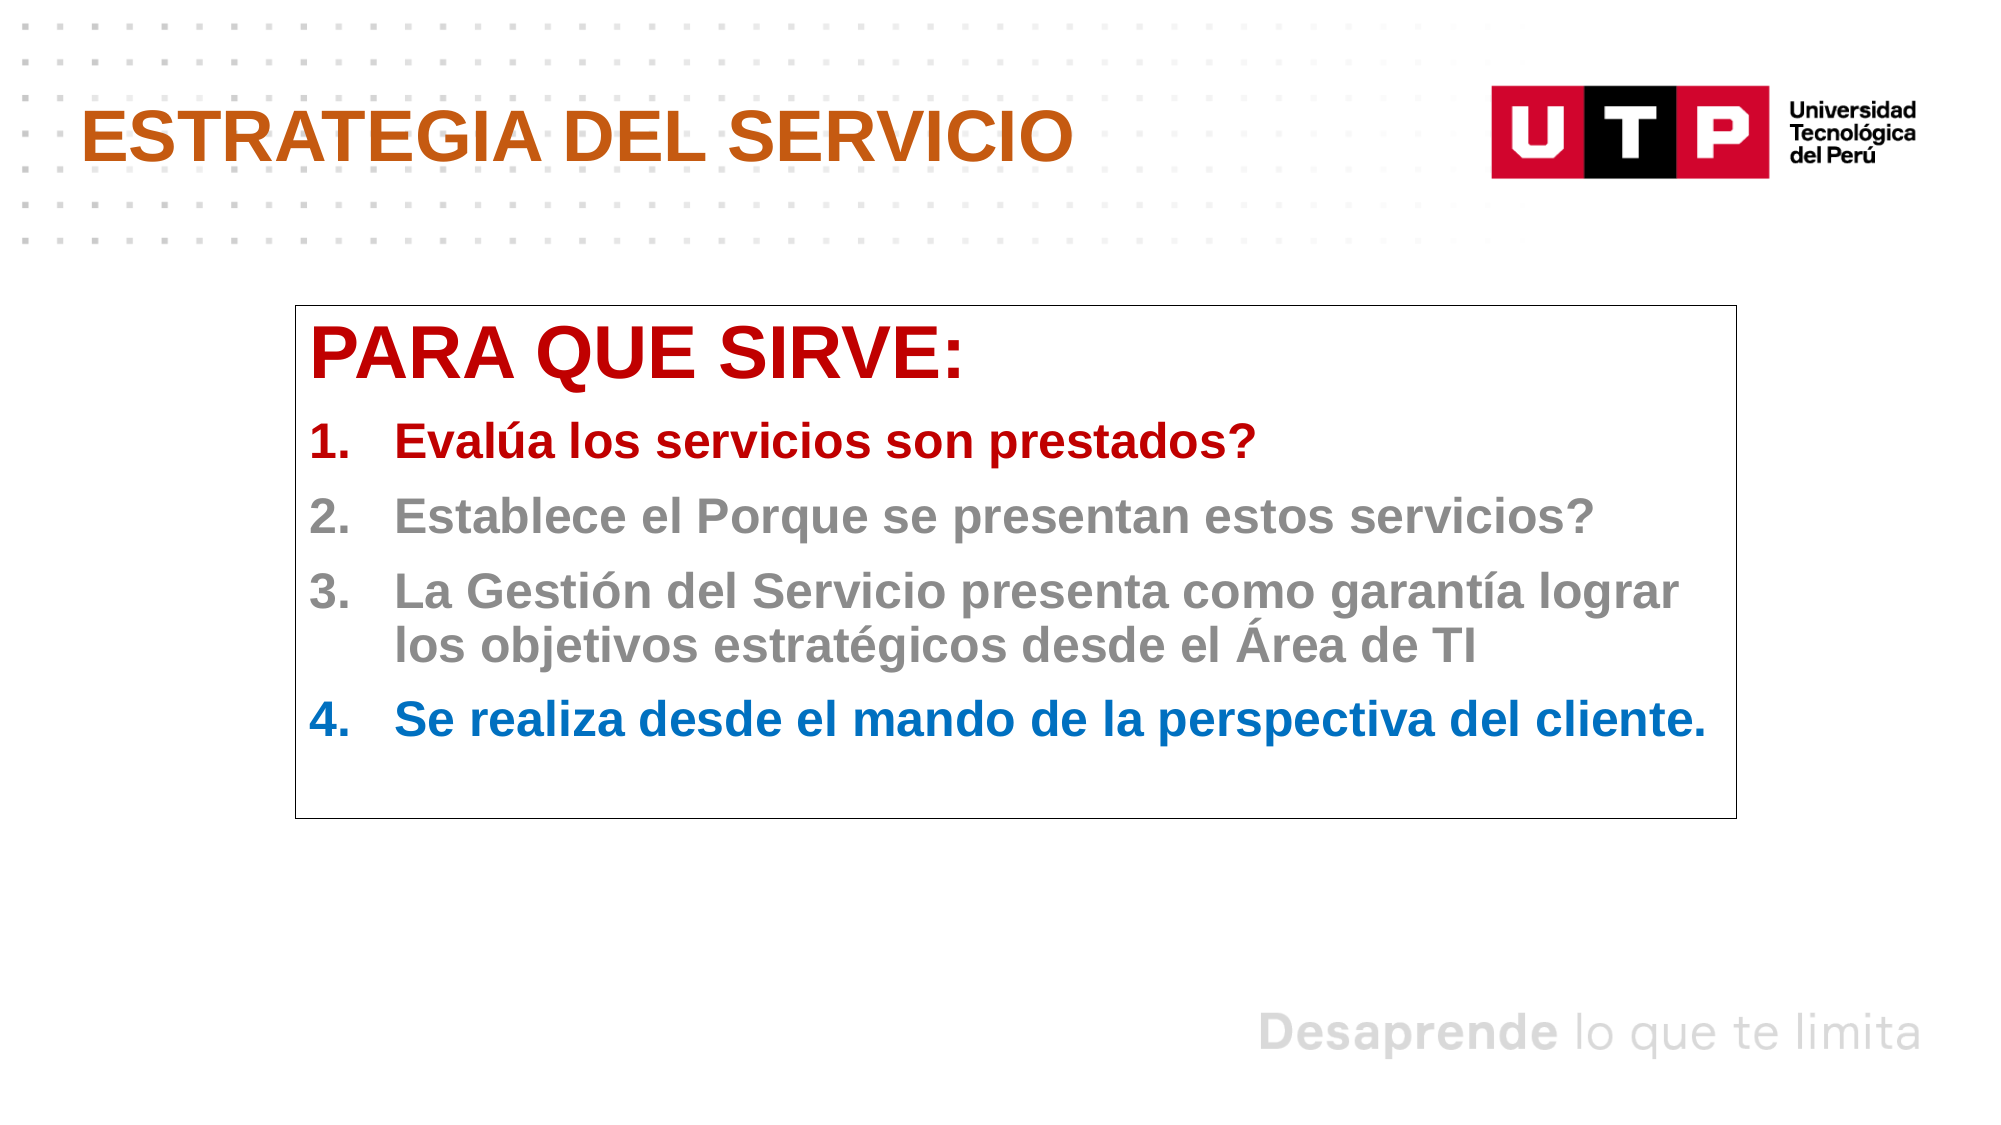

ESTRATEGIA DEL SERVICIO
PARA QUE SIRVE:
Evalúa los servicios son prestados?
Establece el Porque se presentan estos servicios?
La Gestión del Servicio presenta como garantía lograr los objetivos estratégicos desde el Área de TI
Se realiza desde el mando de la perspectiva del cliente.